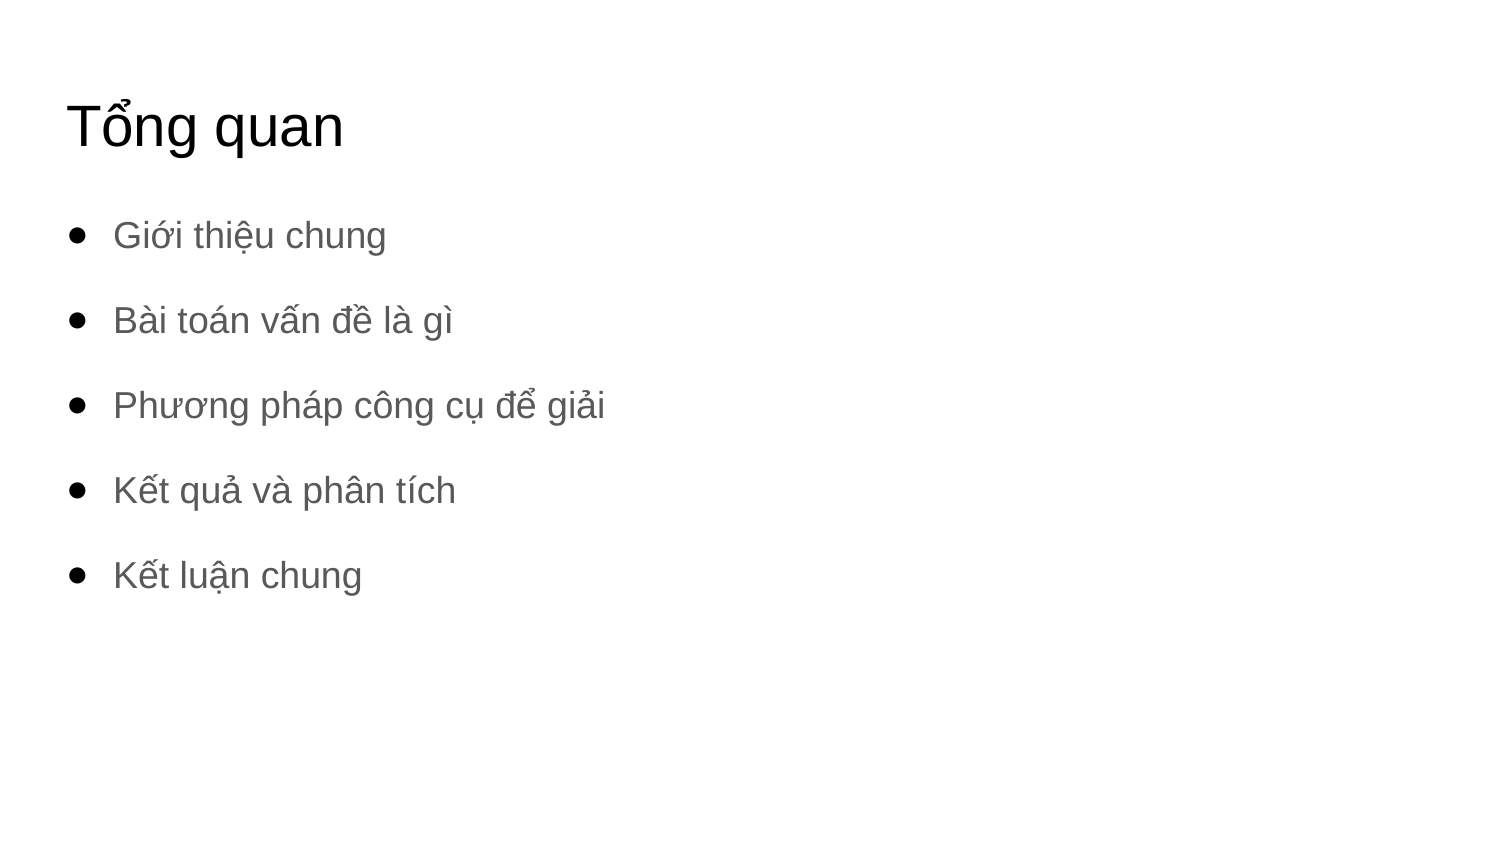

# Tổng quan
Giới thiệu chung
Bài toán vấn đề là gì
Phương pháp công cụ để giải
Kết quả và phân tích
Kết luận chung